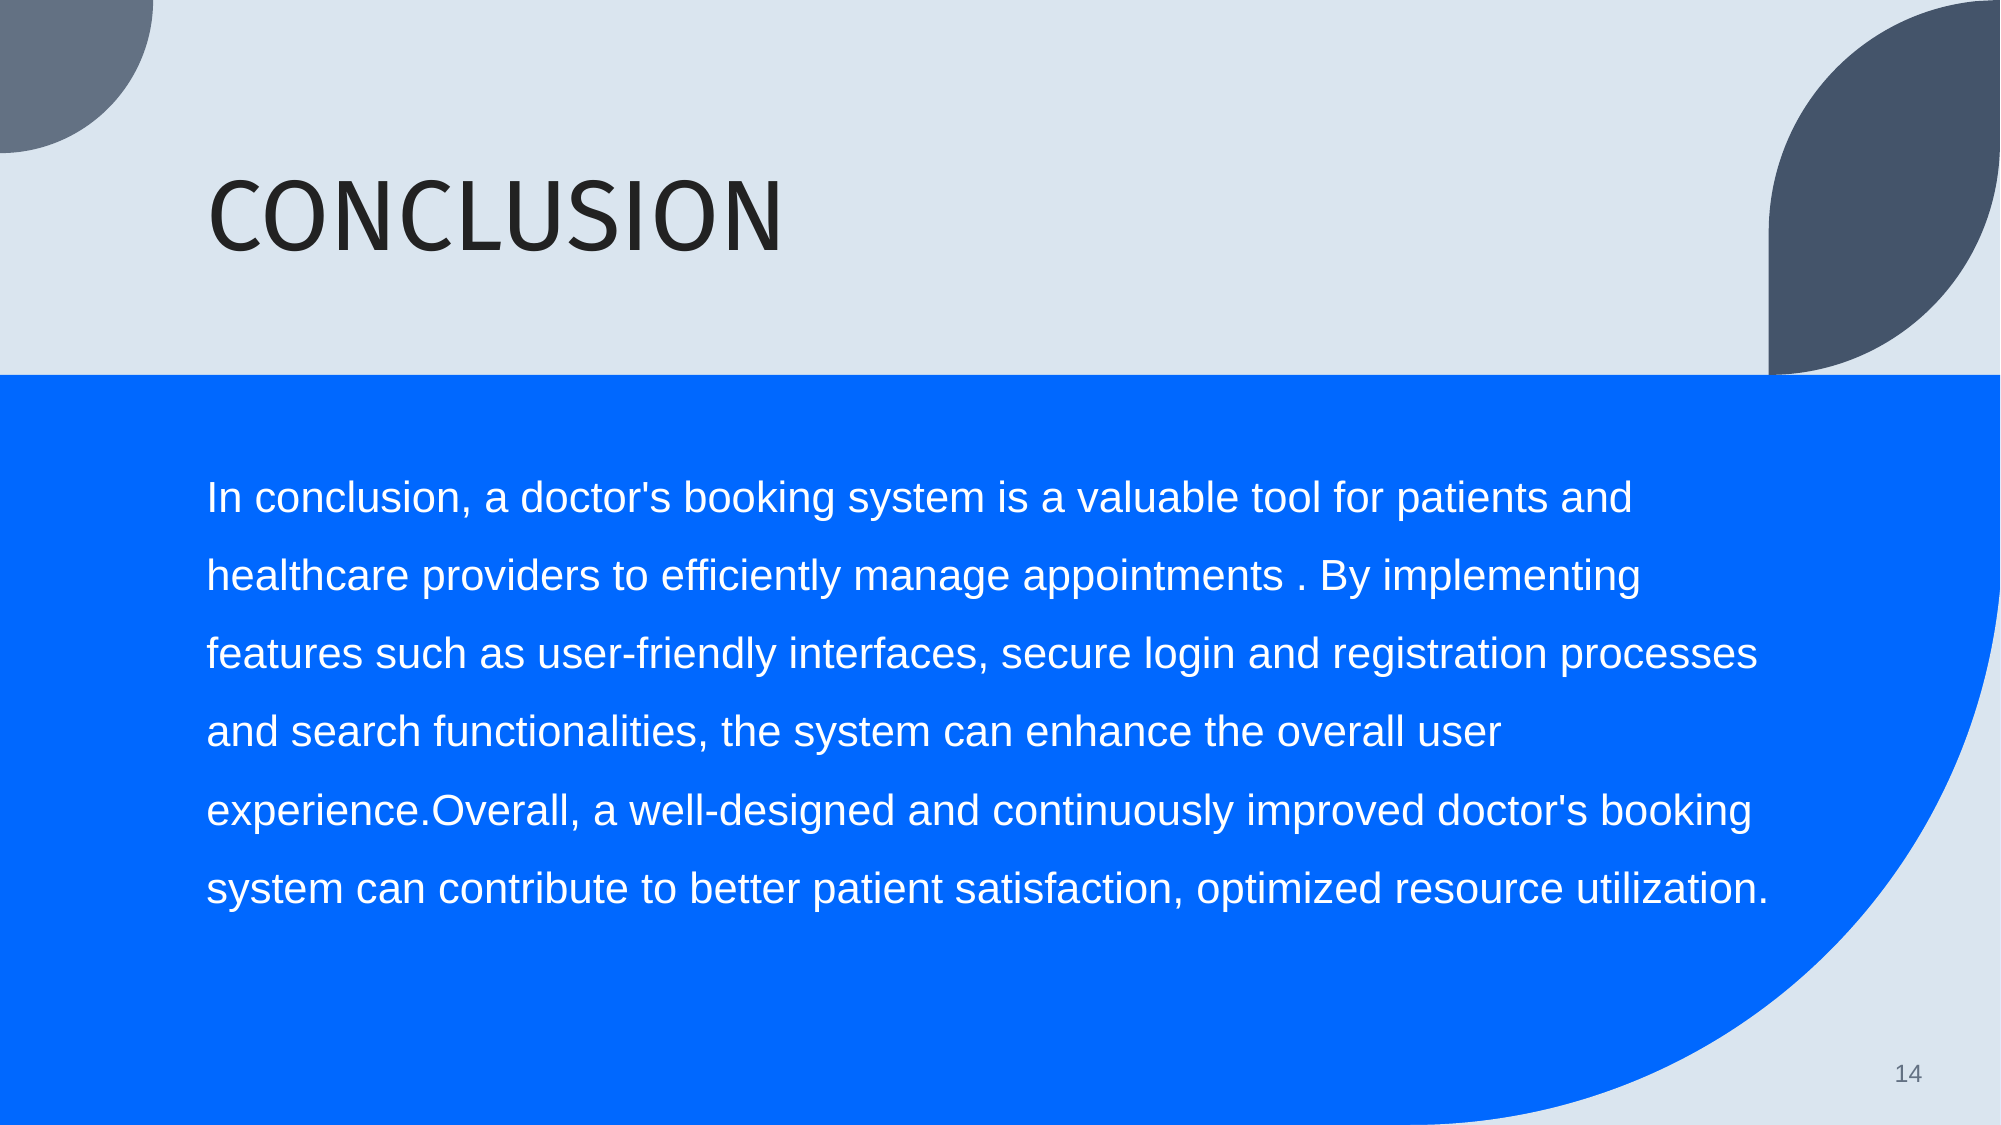

# CONCLUSION
In conclusion, a doctor's booking system is a valuable tool for patients and healthcare providers to efficiently manage appointments . By implementing features such as user-friendly interfaces, secure login and registration processes and search functionalities, the system can enhance the overall user experience.Overall, a well-designed and continuously improved doctor's booking system can contribute to better patient satisfaction, optimized resource utilization.
14